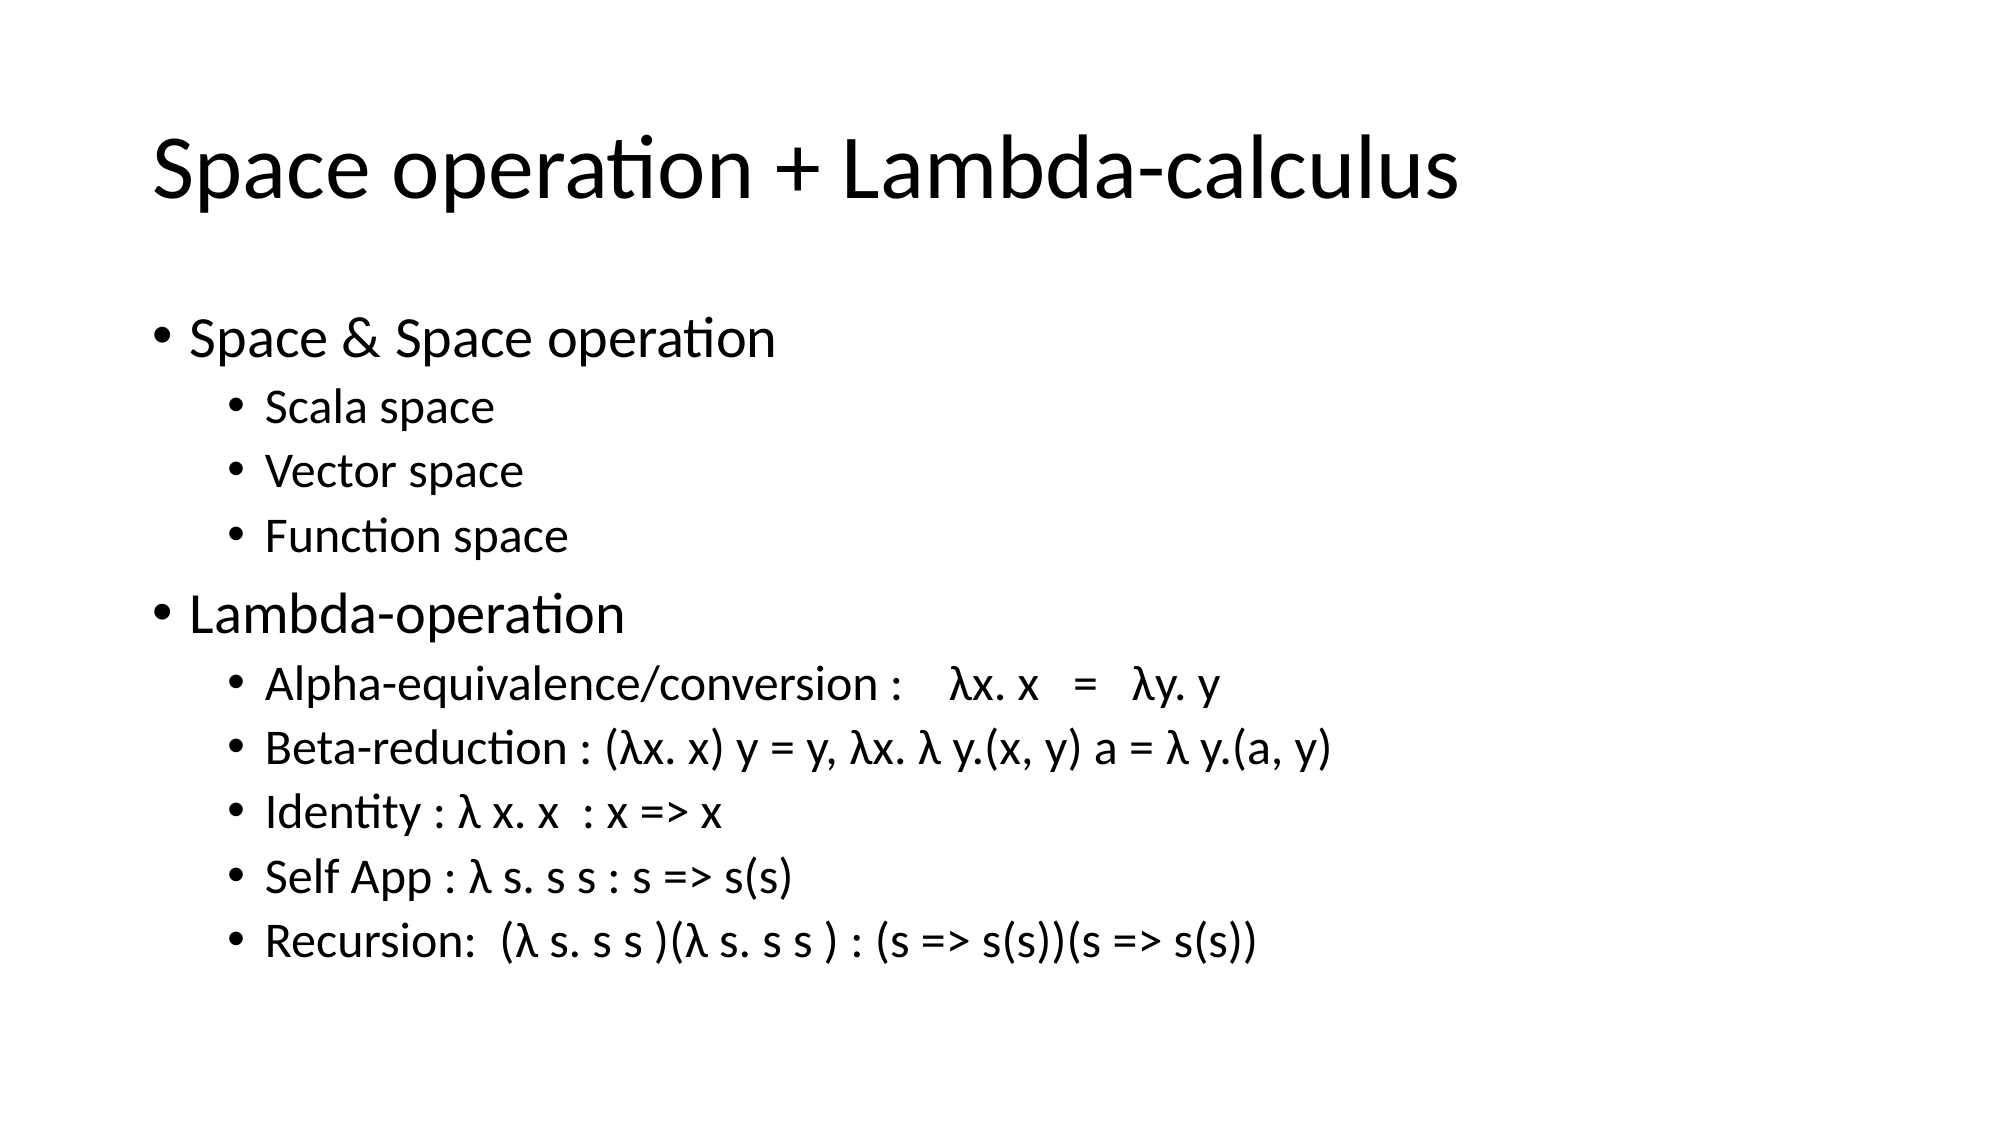

# Space operation + Lambda-calculus
Space & Space operation
Scala space
Vector space
Function space
Lambda-operation
Alpha-equivalence/conversion :    λx. x   =   λy. y
Beta-reduction : (λx. x) y = y, λx. λ y.(x, y) a = λ y.(a, y)
Identity : λ x. x  : x => x
Self App : λ s. s s : s => s(s)
Recursion:  (λ s. s s )(λ s. s s ) : (s => s(s))(s => s(s))